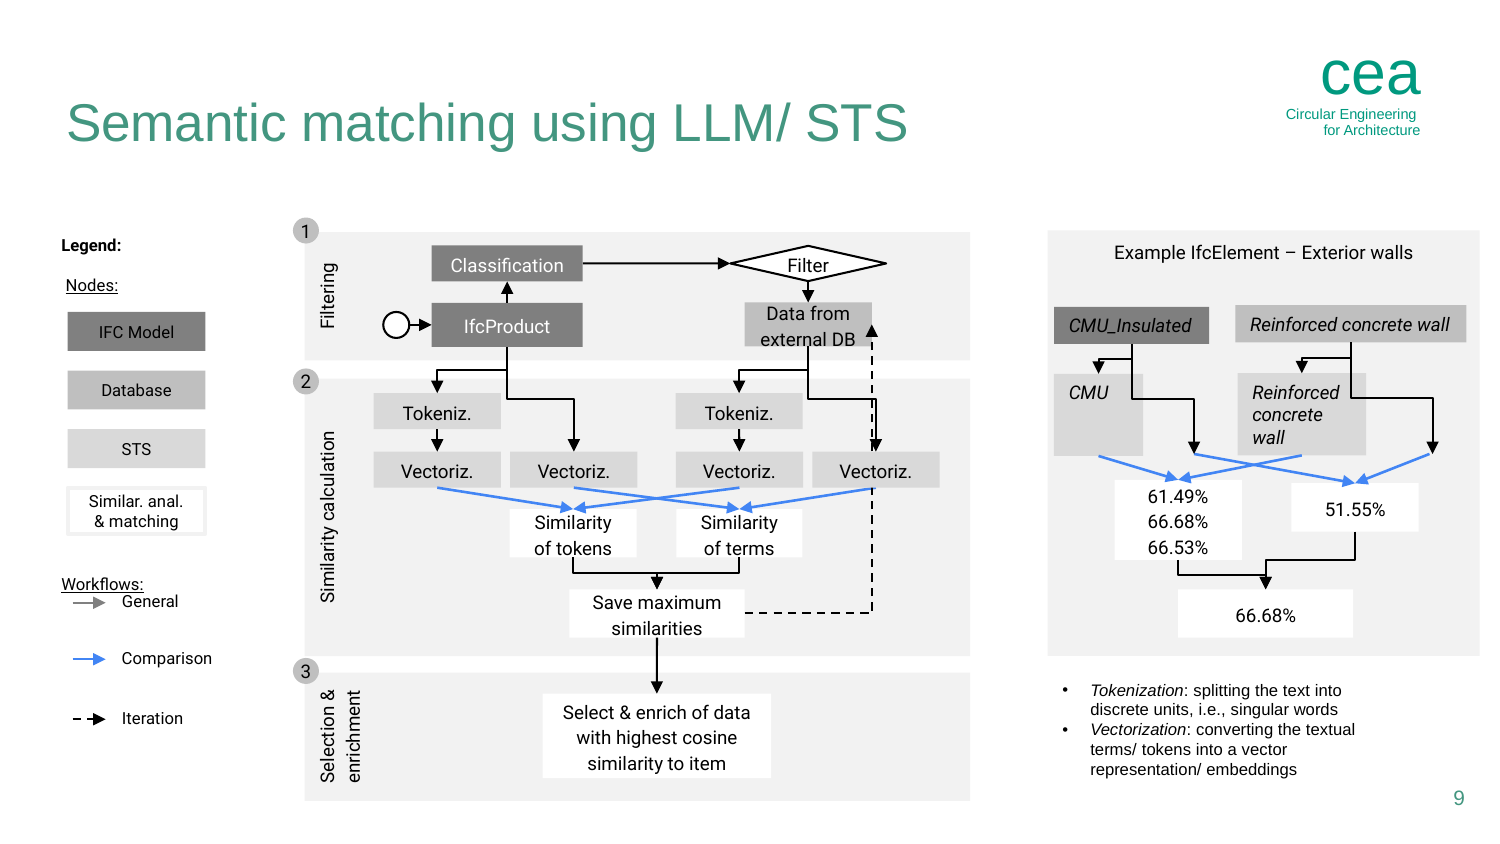

Filtering
# Semantic matching using LLM/ STS
Similarity calculation
1
Legend:

 Nodes:

Workflows:
Example IfcElement – Exterior walls
Classification
Filter
Data from external DB
IfcProduct
Reinforced concrete wall
CMU_Insulated

IFC Model
2
Database
Reinforced
concrete
wall
CMU

Tokeniz.
Tokeniz.
Selection & enrichment
STS
Vectoriz.
Vectoriz.
Vectoriz.
Vectoriz.
61.49%
66.68%
66.53%
51.55%
Similar. anal. & matching
Similarity of tokens
Similarity of terms
General
Save maximum similarities
66.68%
Comparison
3
Tokenization: splitting the text into discrete units, i.e., singular words
Vectorization: converting the textual terms/ tokens into a vector representation/ embeddings
Select & enrich of data with highest cosine similarity to item
Iteration
9